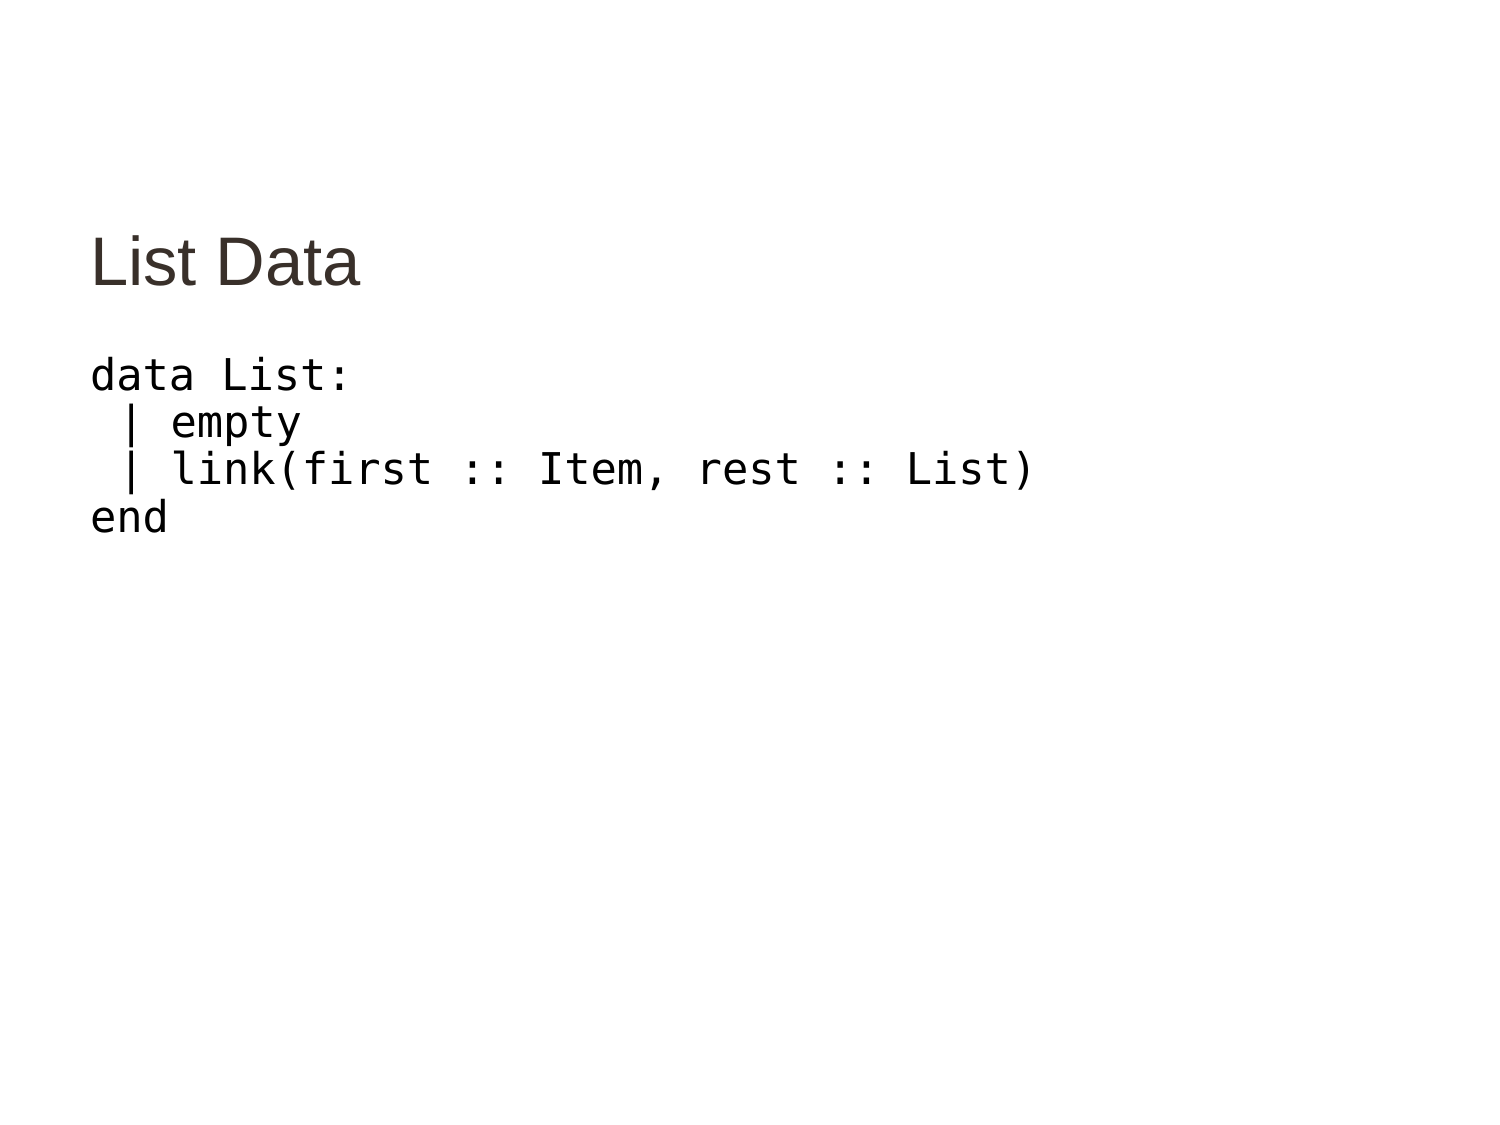

# List Data
data List:
	| empty
	| link(first :: Item, rest :: List)
end